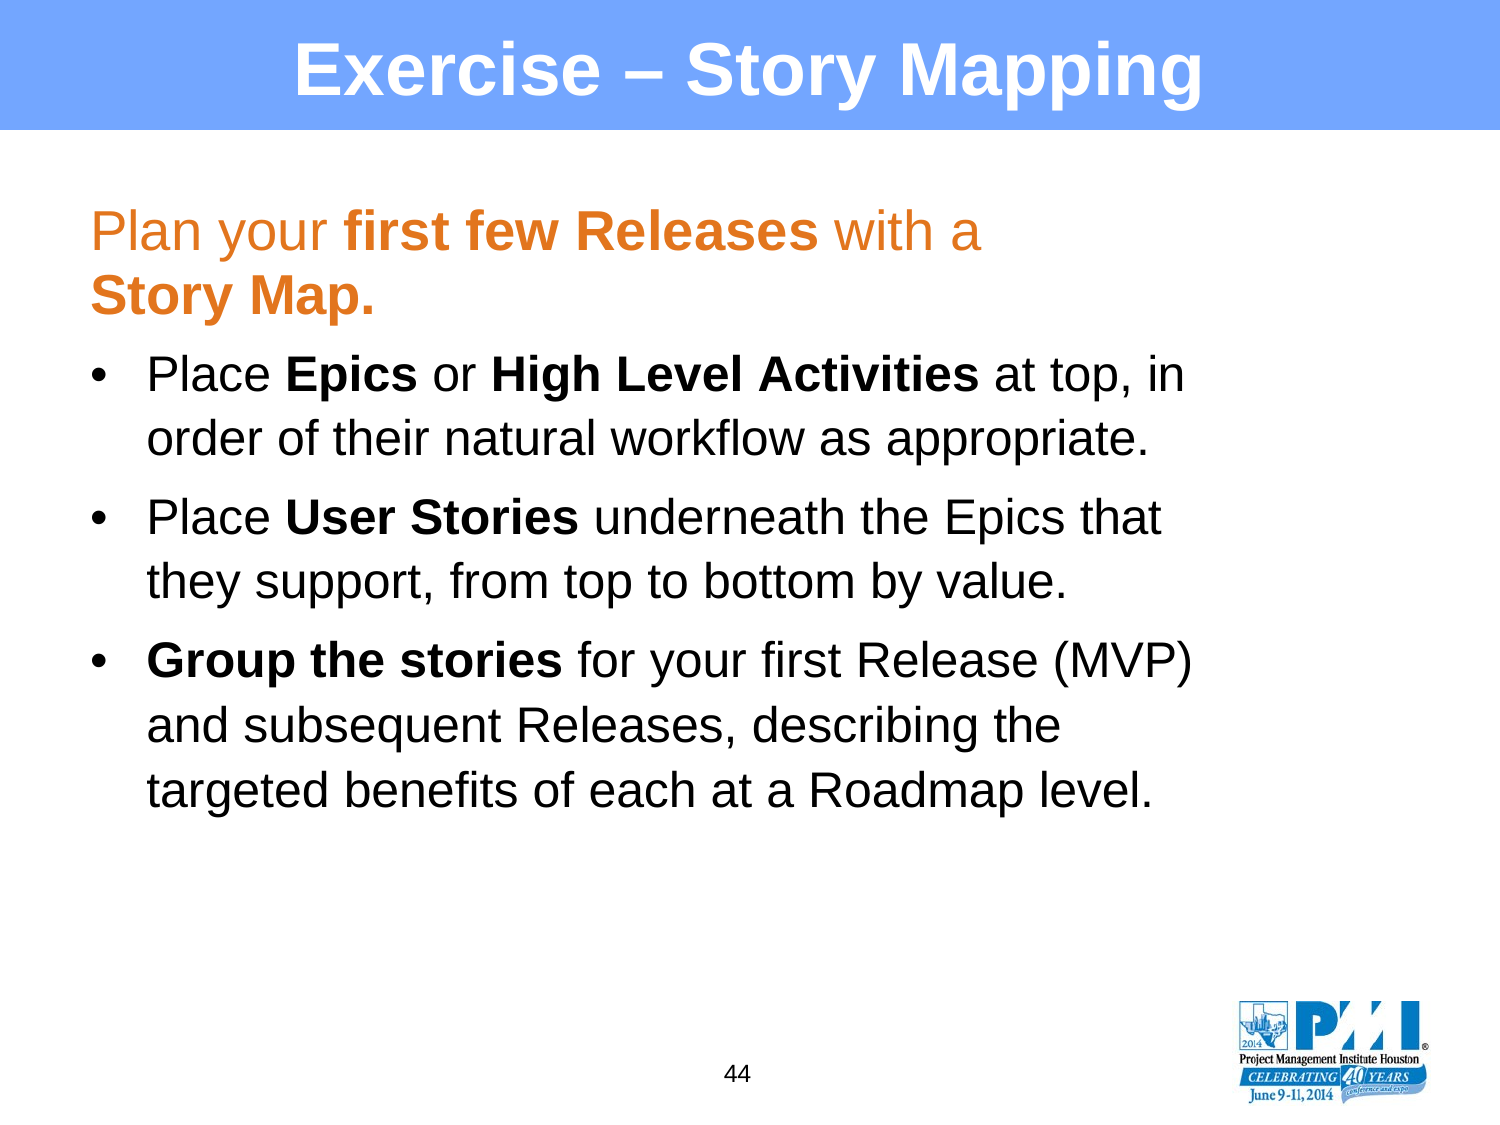

# Exercise – Story Mapping
Plan your first few Releases with a
Story Map.
•	Place Epics or High Level Activities at top, in order of their natural workflow as appropriate.
•	Place User Stories underneath the Epics that they support, from top to bottom by value.
•	Group the stories for your first Release (MVP) and subsequent Releases, describing the targeted benefits of each at a Roadmap level.
44